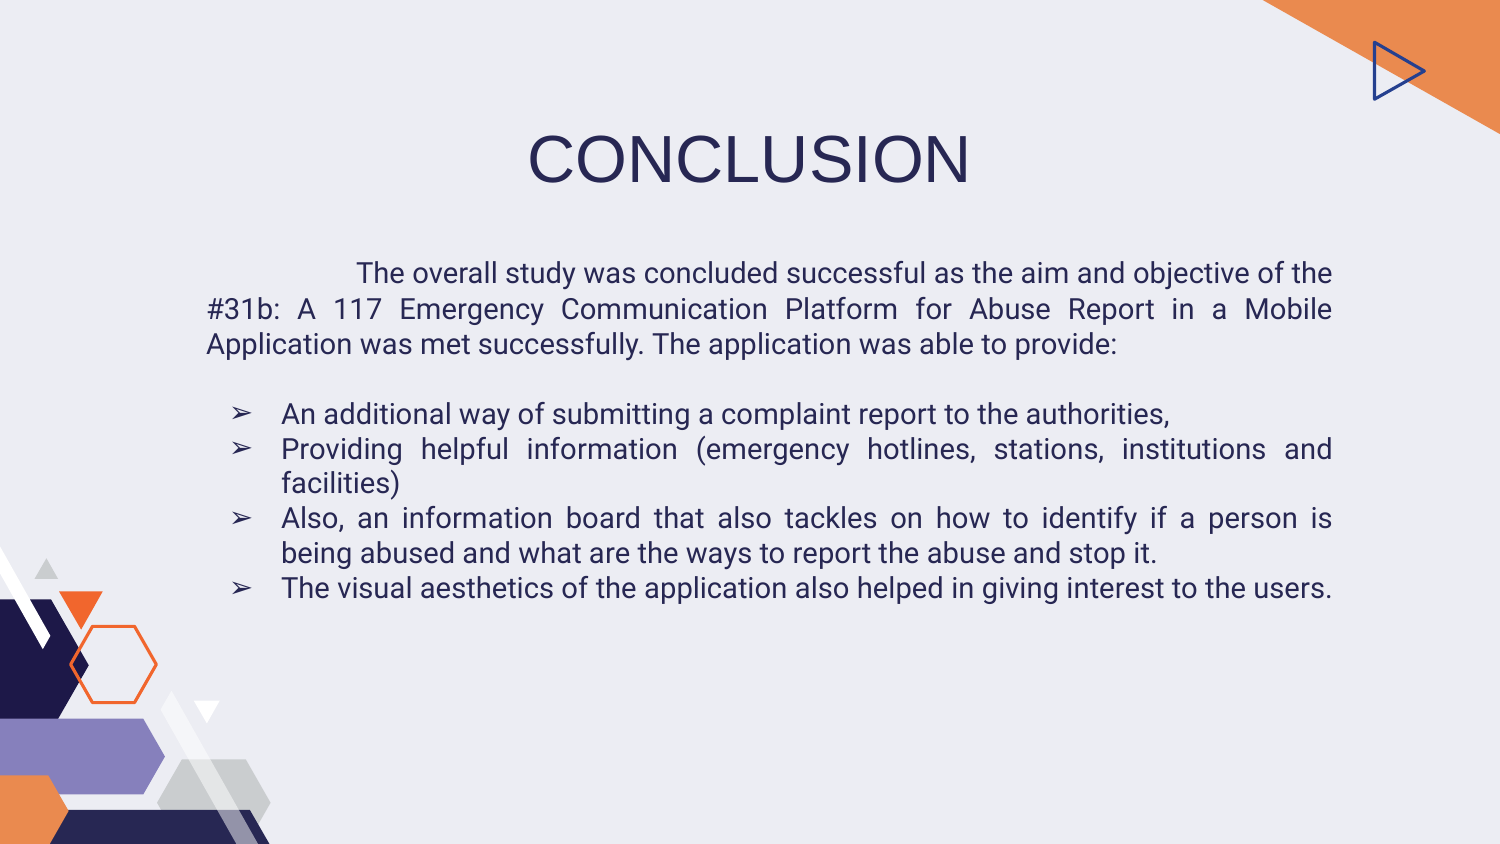

# CONCLUSION
	The overall study was concluded successful as the aim and objective of the #31b: A 117 Emergency Communication Platform for Abuse Report in a Mobile Application was met successfully. The application was able to provide:

An additional way of submitting a complaint report to the authorities,
Providing helpful information (emergency hotlines, stations, institutions and facilities)
Also, an information board that also tackles on how to identify if a person is being abused and what are the ways to report the abuse and stop it.
The visual aesthetics of the application also helped in giving interest to the users.